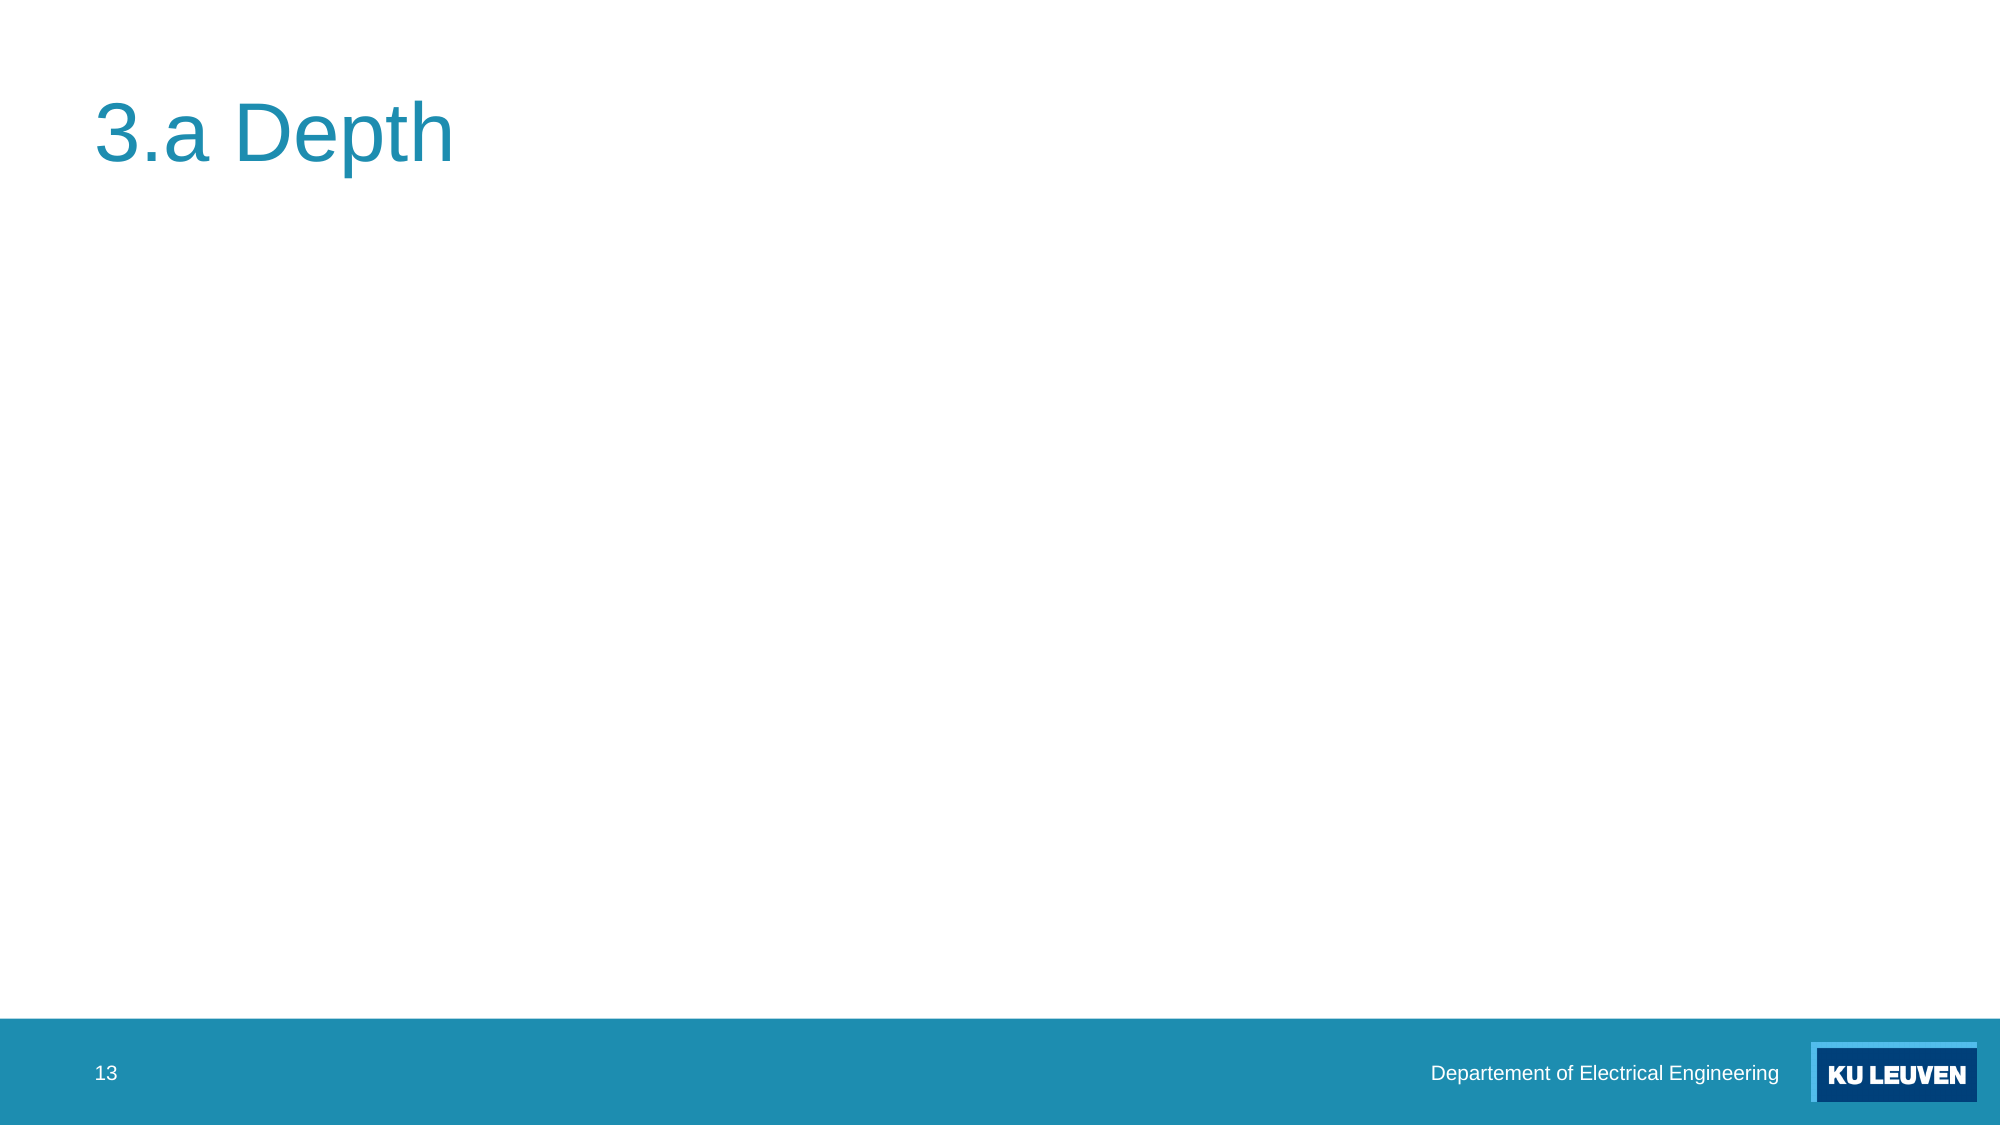

# 3.a Depth
13
Departement of Electrical Engineering